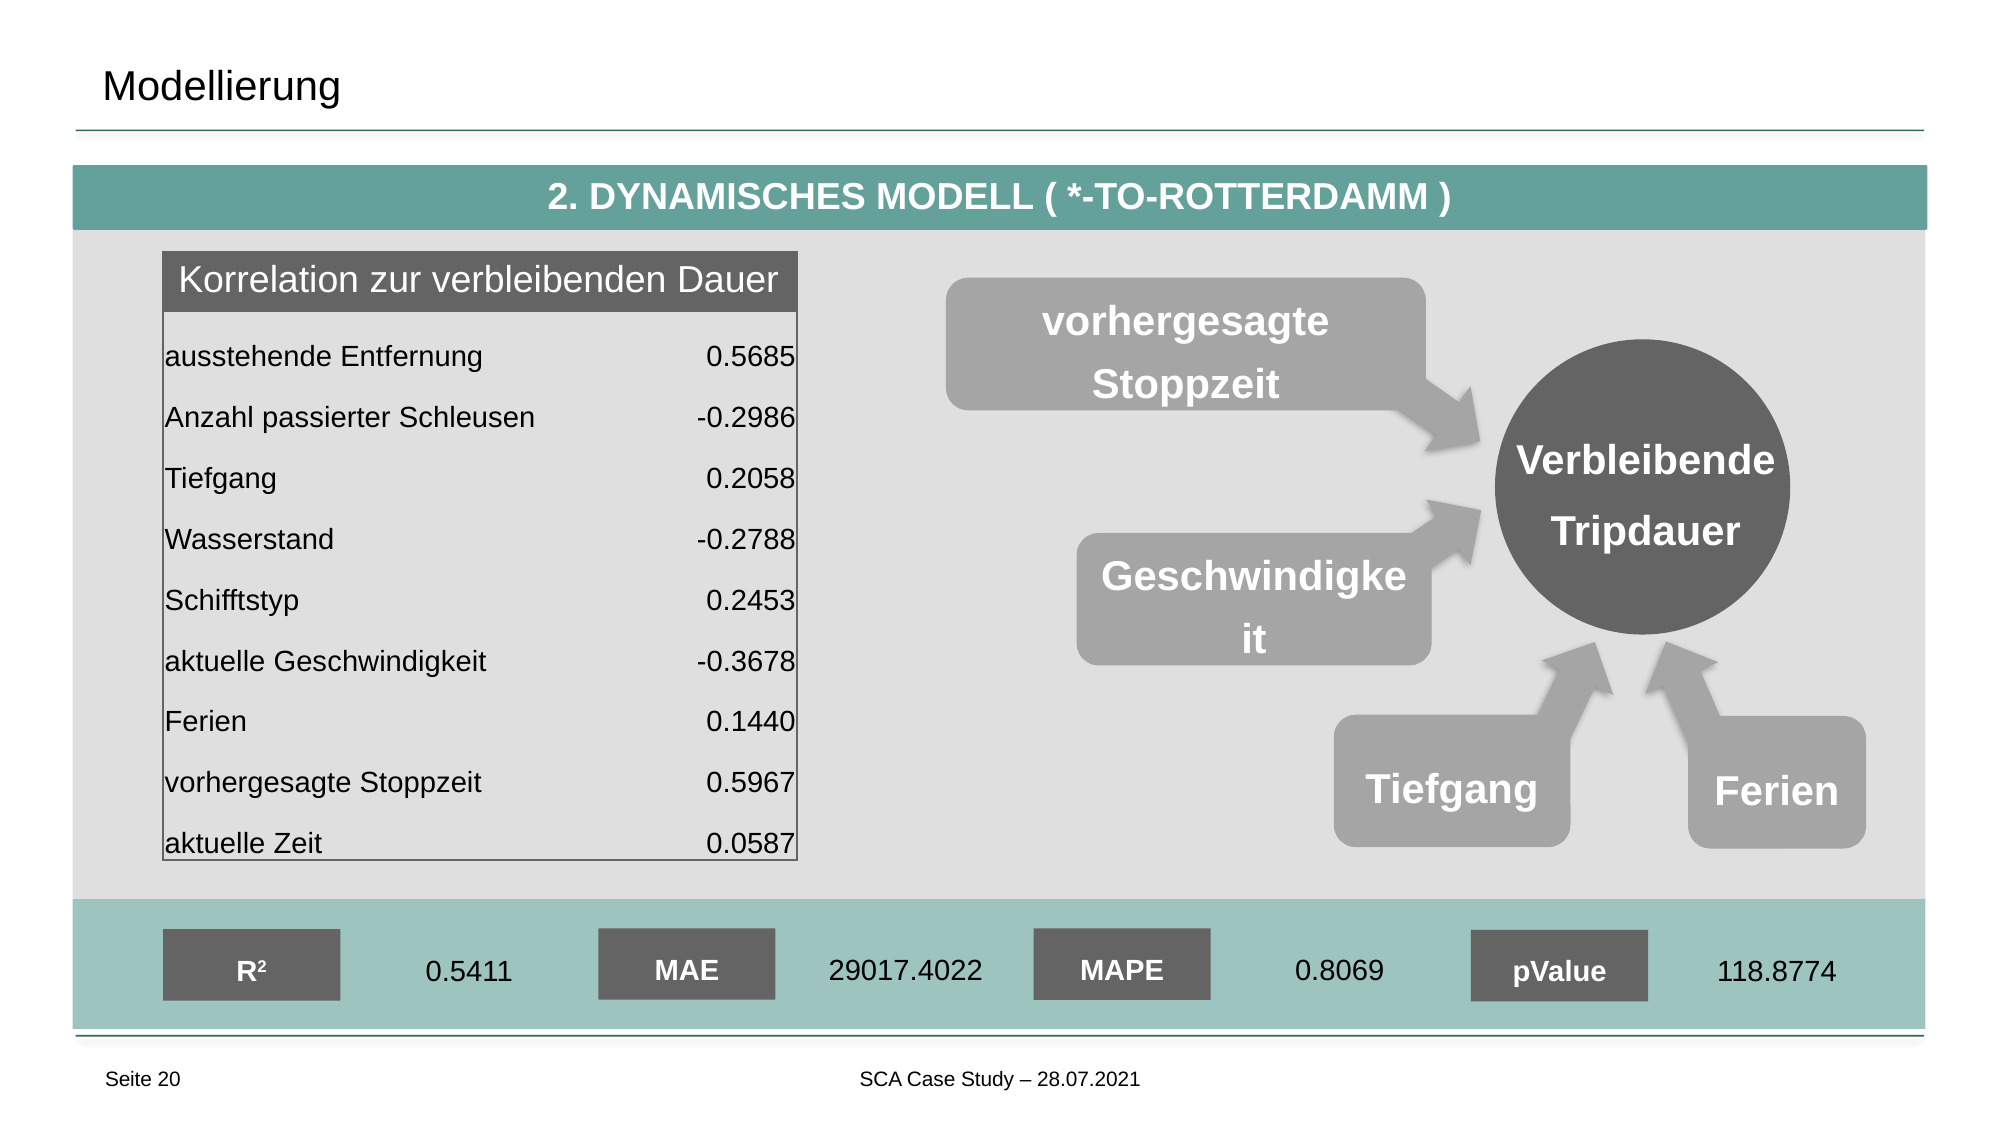

# Modellierung
2. DyNamisches Modell ( *-to-Rotterdamm )

| Korrelation zur verbleibenden Dauer | Korrela |
| --- | --- |
| ausstehende Entfernung | 0.5685 |
| Anzahl passierter Schleusen | -0.2986 |
| Tiefgang | 0.2058 |
| Wasserstand | -0.2788 |
| Schifftstyp | 0.2453 |
| aktuelle Geschwindigkeit | -0.3678 |
| Ferien | 0.1440 |
| vorhergesagte Stoppzeit | 0.5967 |
| aktuelle Zeit | 0.0587 |
vorhergesagte Stoppzeit

Verbleibende
Tripdauer

Geschwindigkeit

Tiefgang
Ferien

MAE
29017.4022
MAPE
0.8069
R2
0.5411
pValue
118.8774
SCA Case Study – 28.07.2021